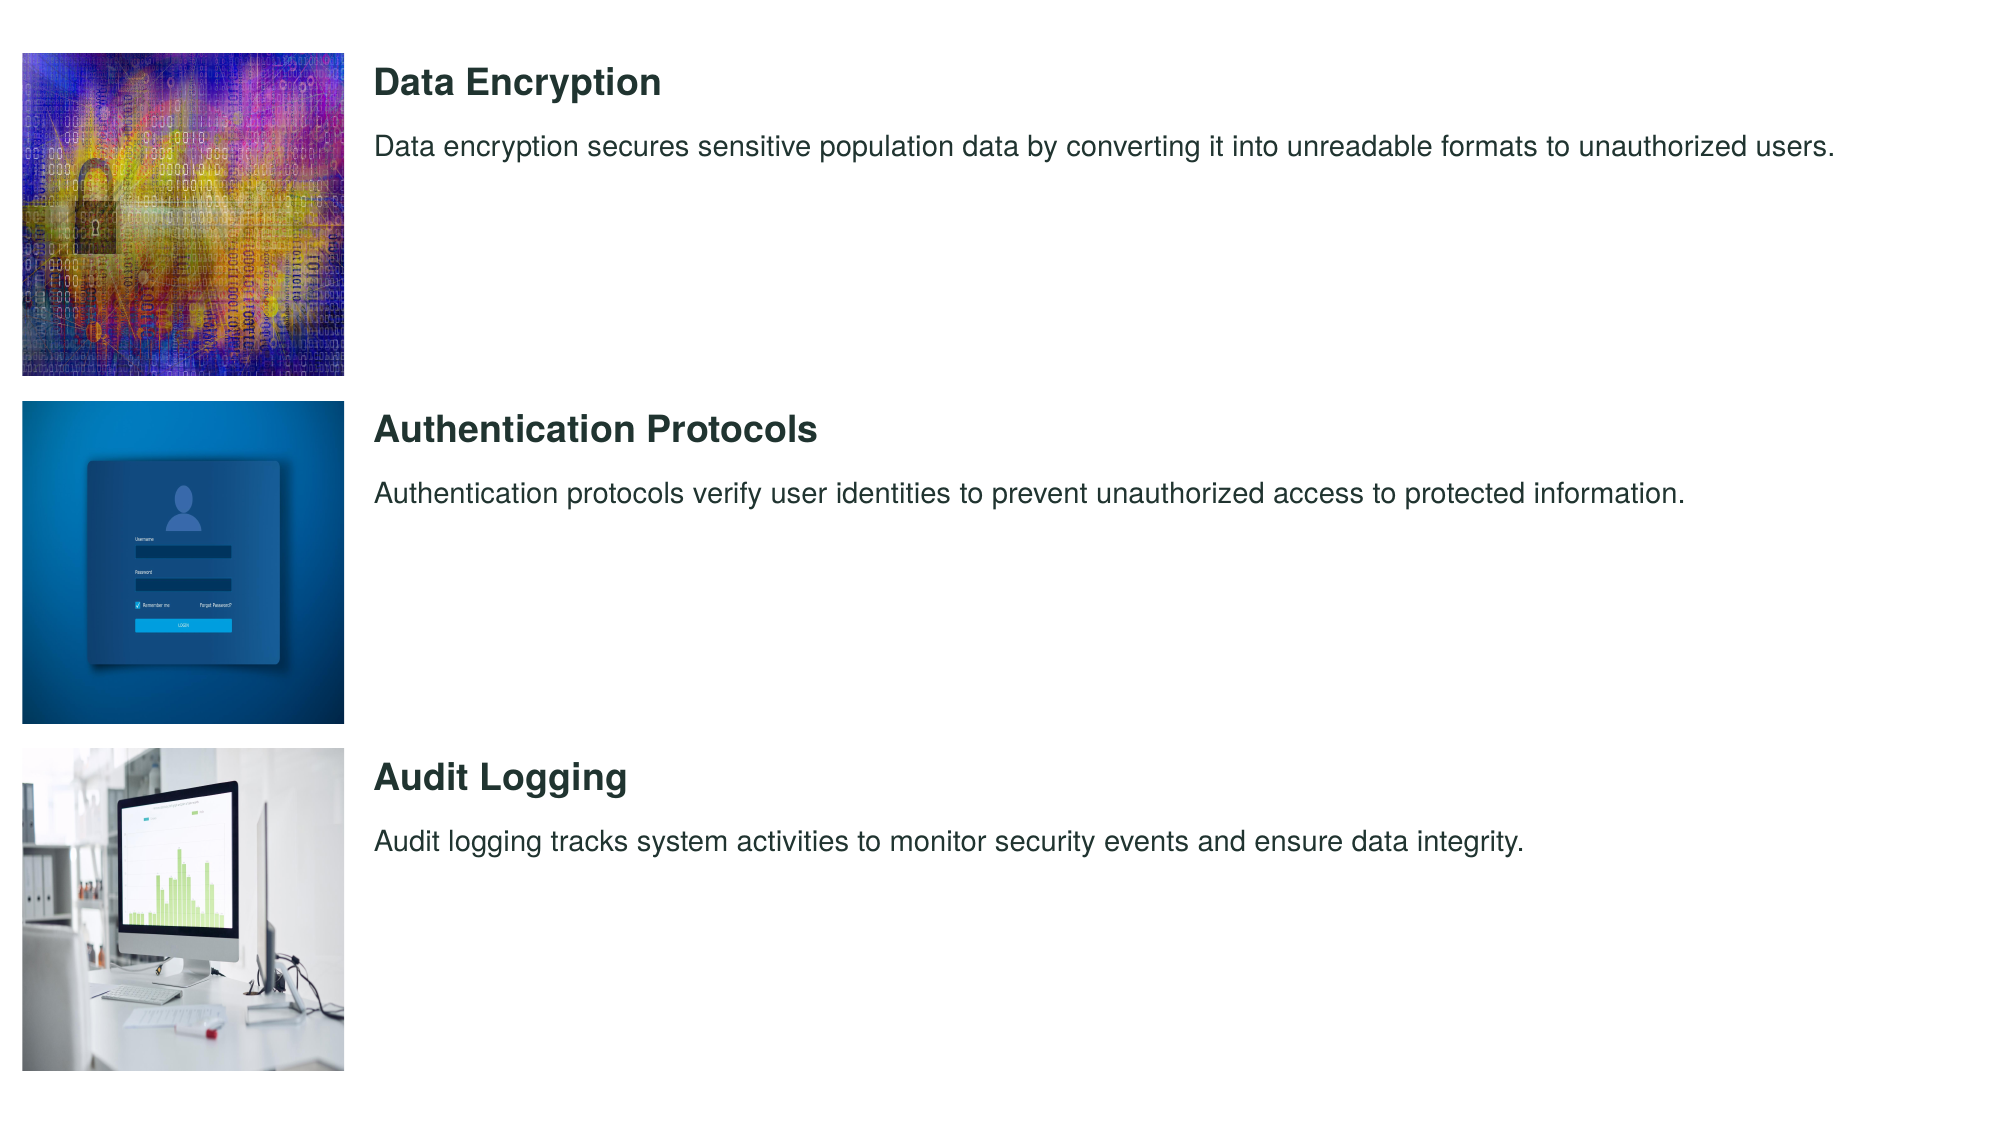

# Security Considerations
Data Encryption
Data encryption secures sensitive population data by converting it into unreadable formats to unauthorized users.
Authentication Protocols
Authentication protocols verify user identities to prevent unauthorized access to protected information.
Audit Logging
Audit logging tracks system activities to monitor security events and ensure data integrity.